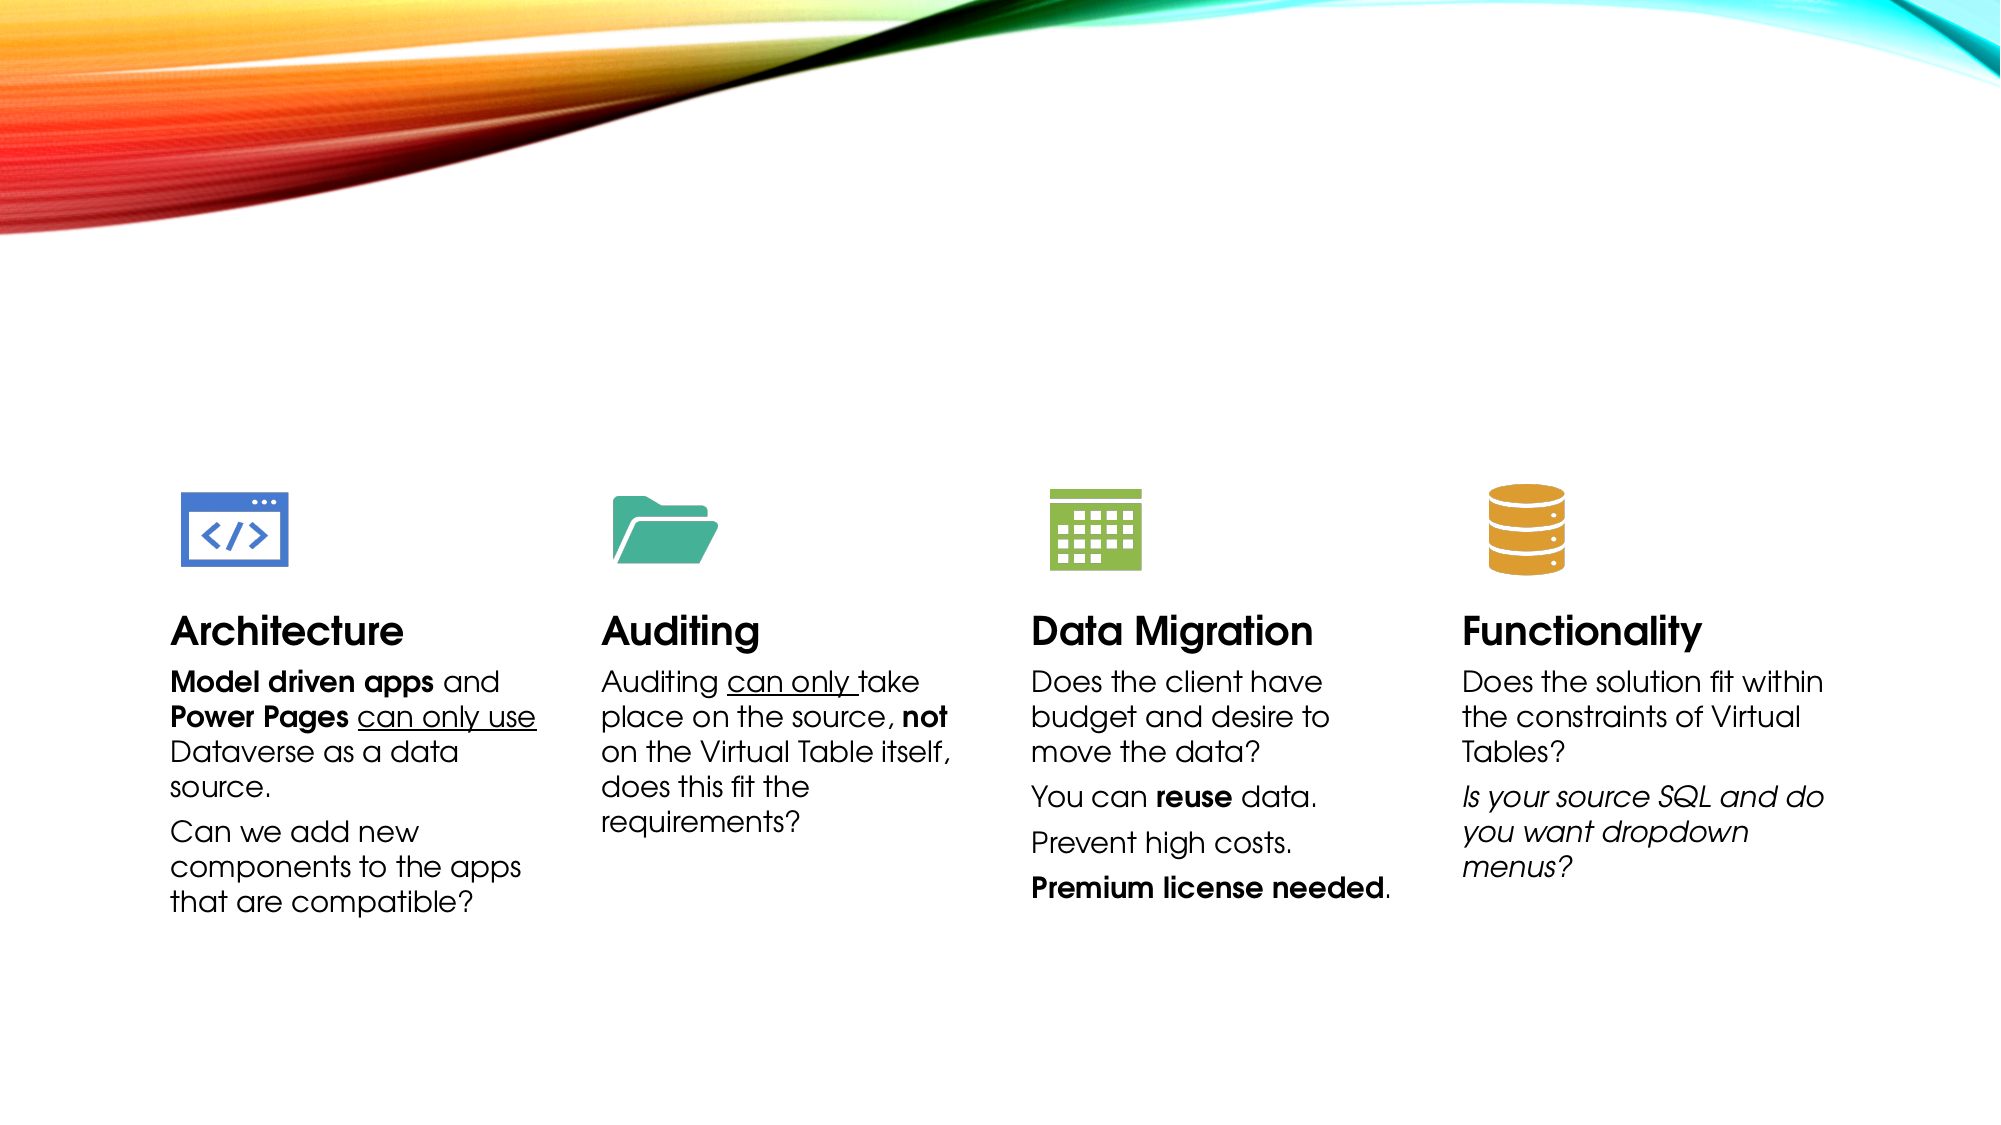

# Considerations
Architecture
Model driven apps and Power Pages can only use Dataverse as a data source.
Can we add new components to the apps that are compatible?
Auditing
Auditing can only take place on the source, not on the Virtual Table itself, does this fit the requirements?
Data Migration
Does the client have budget and desire to move the data?
You can reuse data.
Prevent high costs.
Premium license needed.
Functionality
Does the solution fit within the constraints of Virtual Tables?
Is your source SQL and do you want dropdown menus?